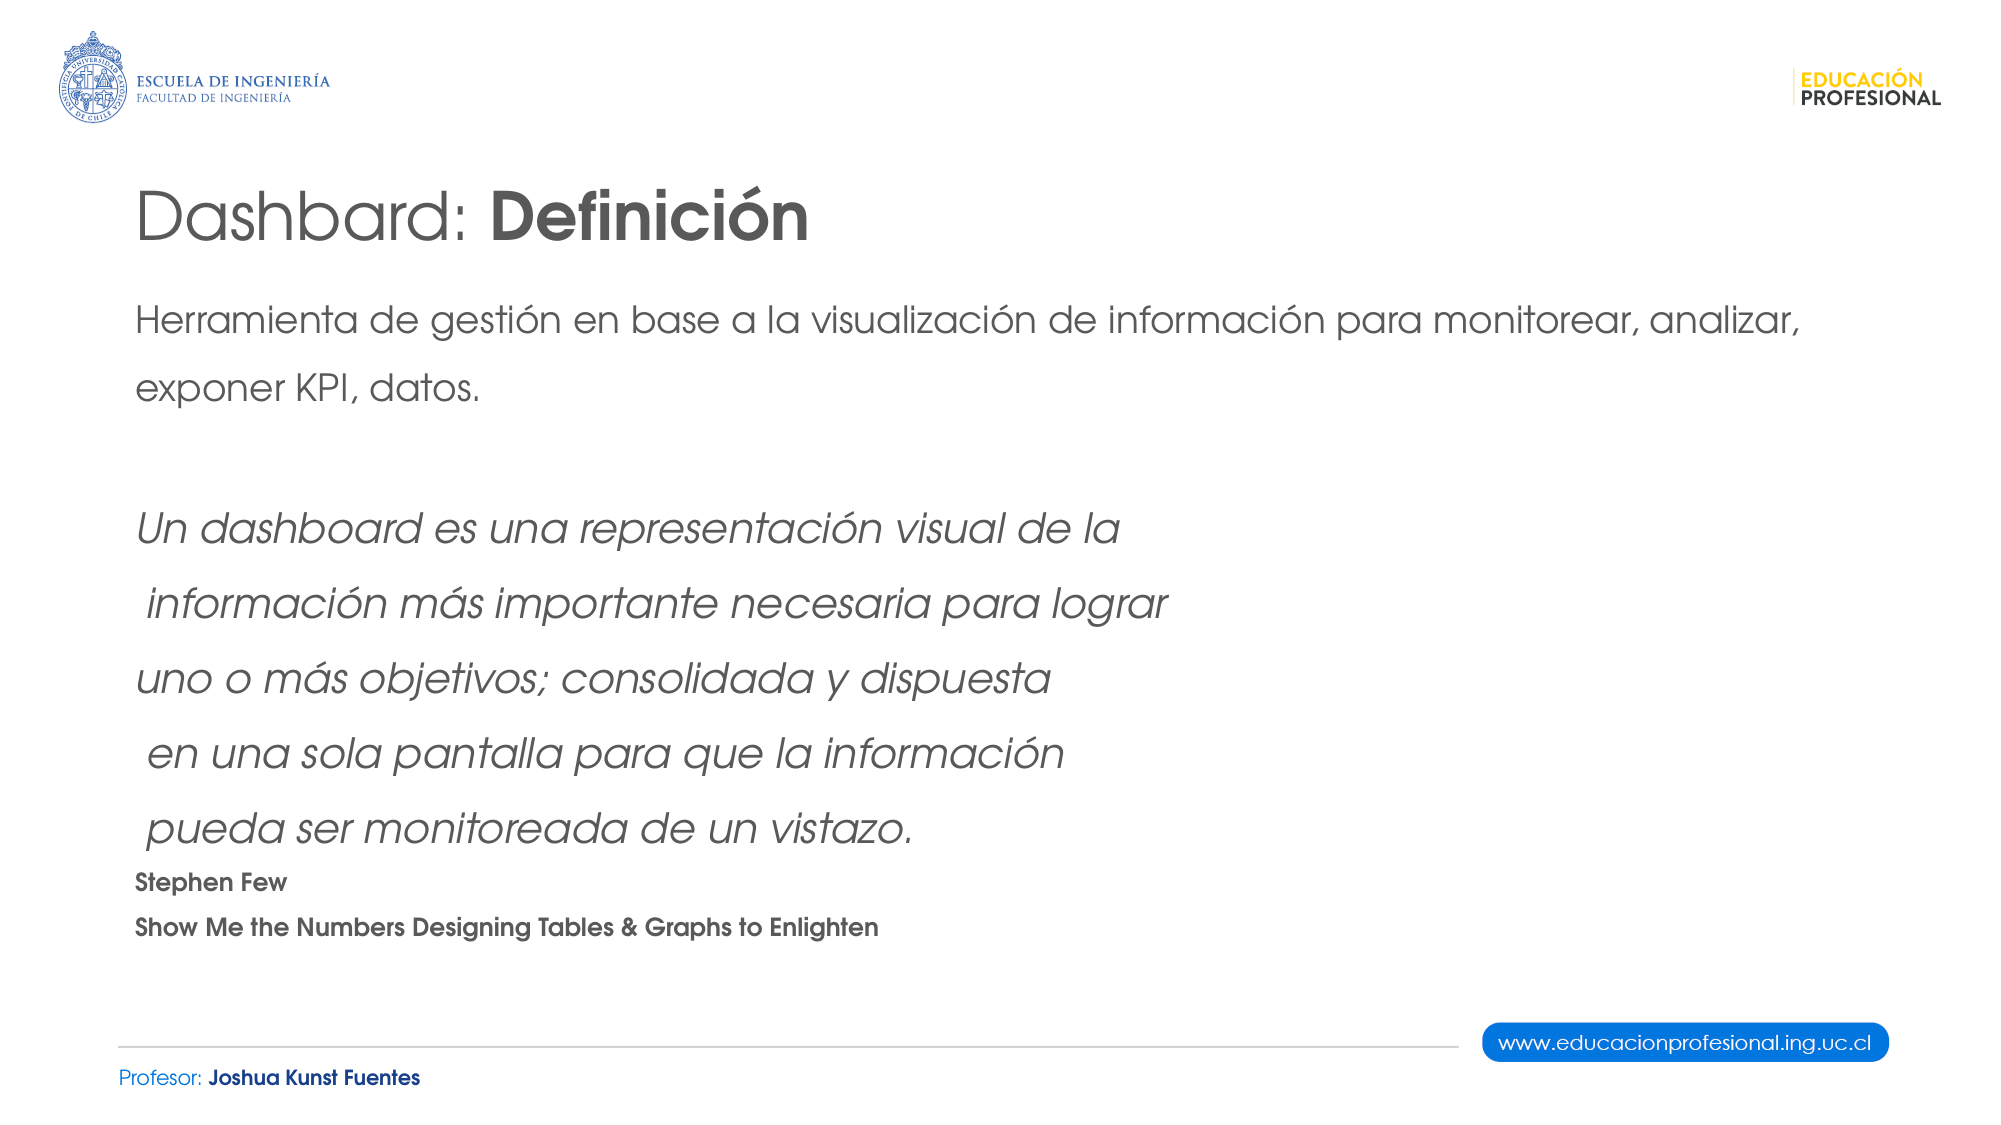

Dashbard: Definición
Herramienta de gestión en base a la visualización de información para monitorear, analizar, exponer KPI, datos.

Un dashboard es una representación visual de la
 información más importante necesaria para lograr
uno o más objetivos; consolidada y dispuesta
 en una sola pantalla para que la información
 pueda ser monitoreada de un vistazo.
Stephen Few
Show Me the Numbers Designing Tables & Graphs to Enlighten